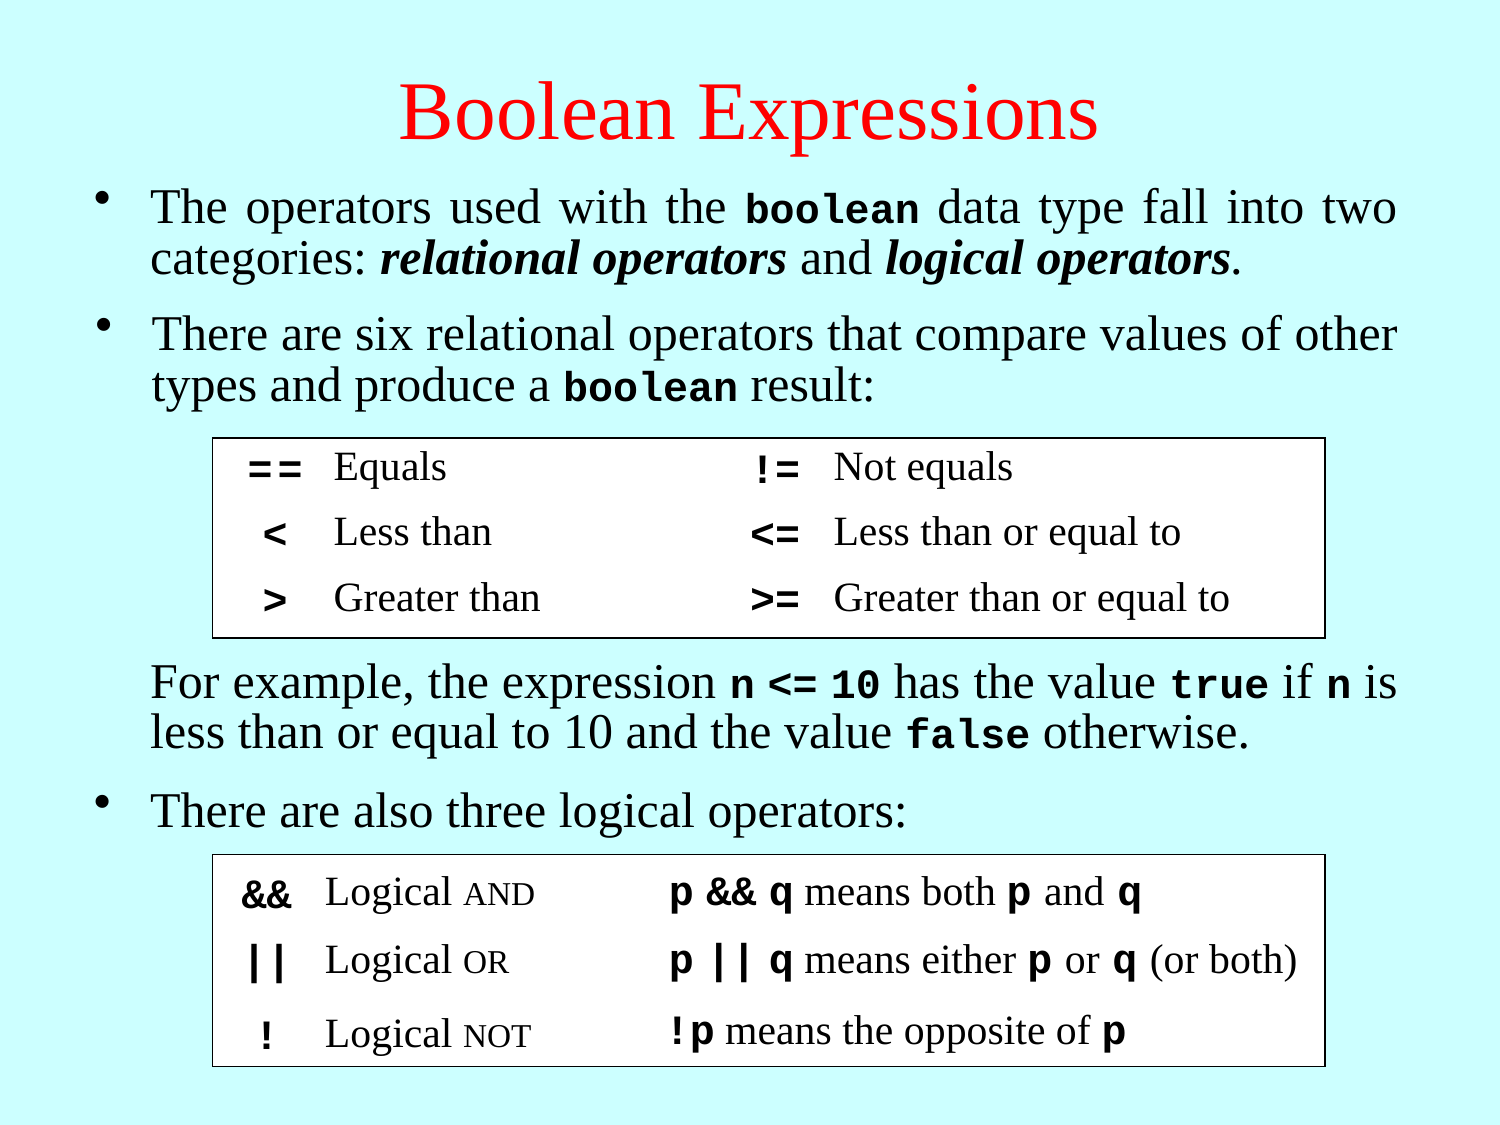

# Boolean Expressions
The operators used with the boolean data type fall into two categories: relational operators and logical operators.
There are six relational operators that compare values of other types and produce a boolean result:
Equals
Not equals
= =
!=

Less than
Less than or equal to
<
<=
Greater than or equal to
Greater than
>=
>
	For example, the expression n <= 10 has the value true if n is less than or equal to 10 and the value false otherwise.
There are also three logical operators:

Logical AND
p && q means both p and q
&&
Logical OR
p || q means either p or q (or both)
||
!p means the opposite of p
Logical NOT
!